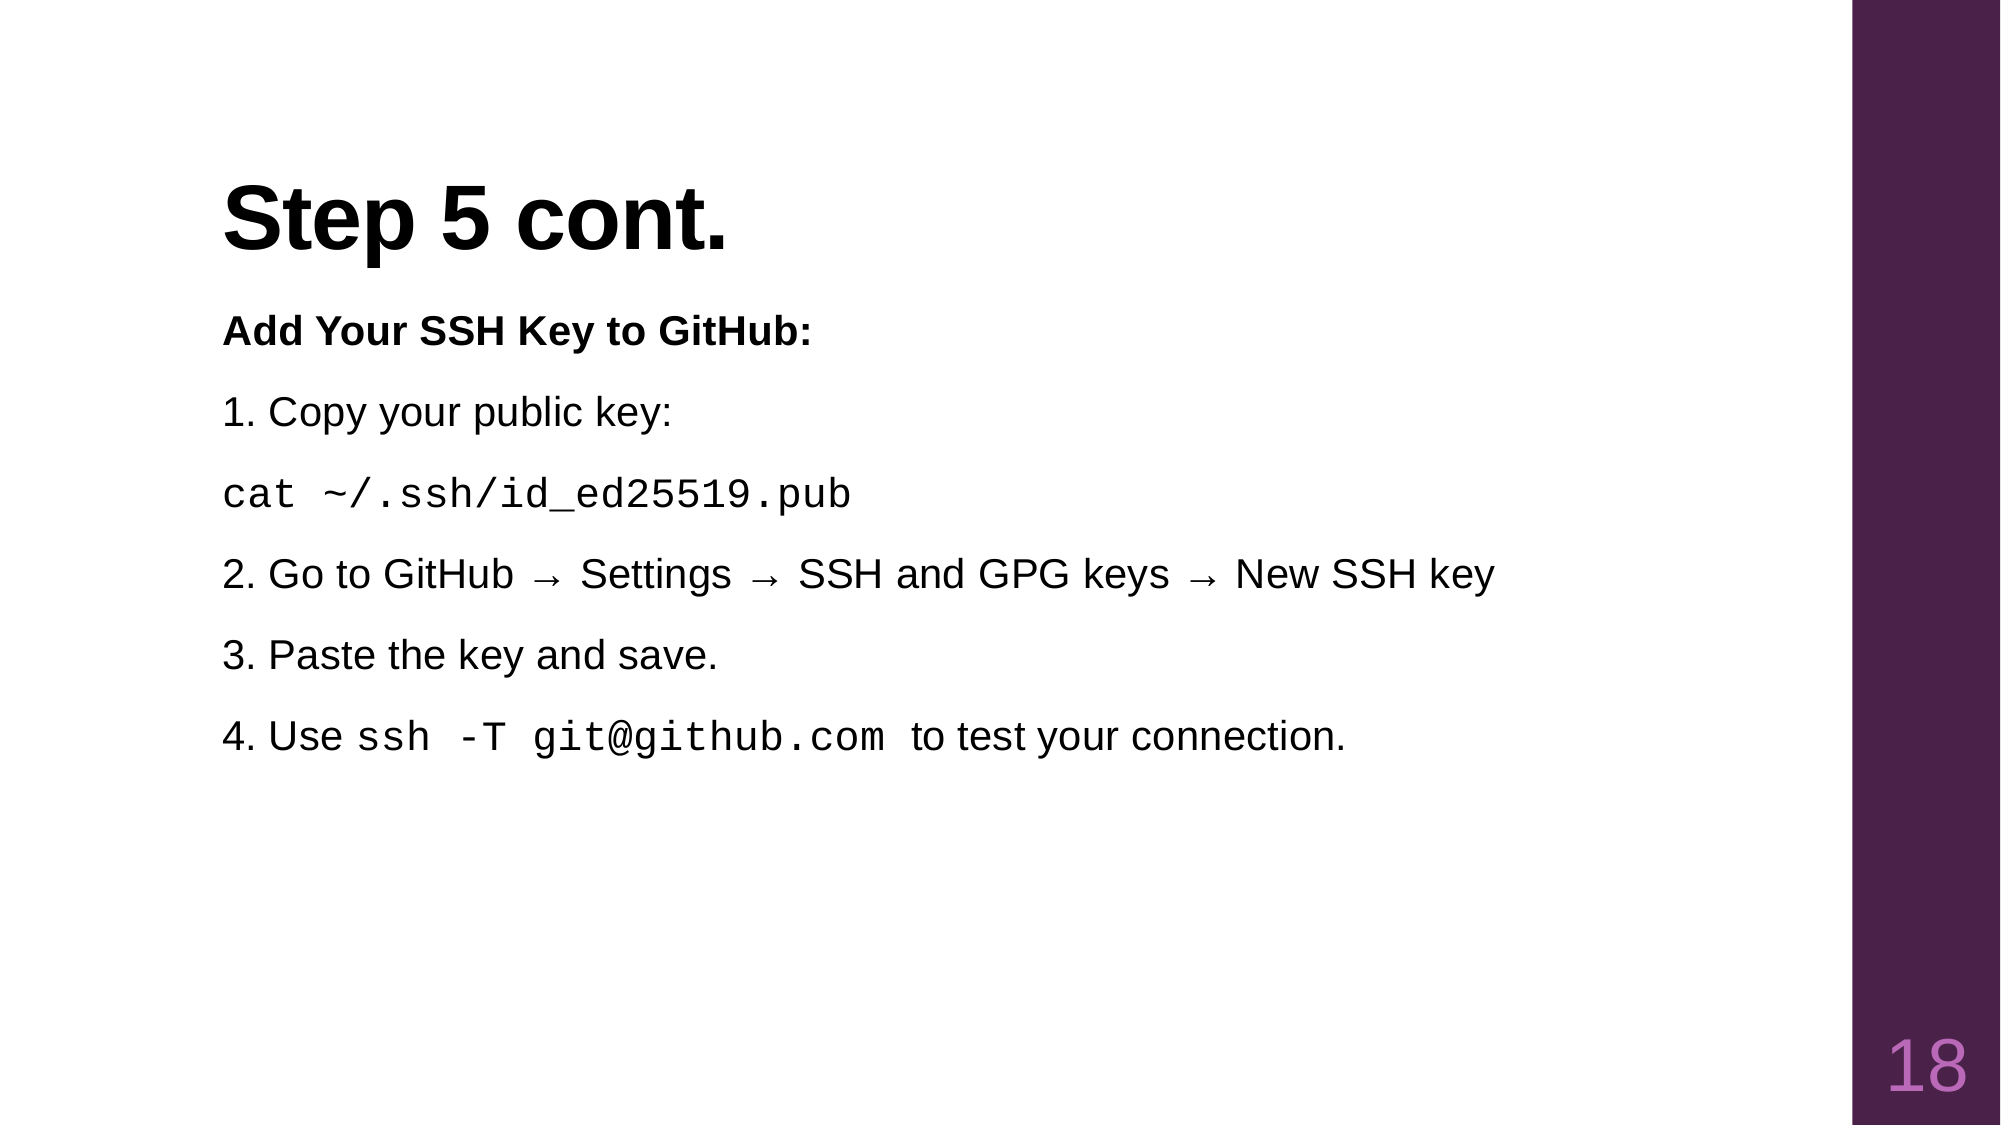

# Step 5 cont.
Add Your SSH Key to GitHub:
1. Copy your public key:
cat ~/.ssh/id_ed25519.pub
2. Go to GitHub → Settings → SSH and GPG keys → New SSH key
3. Paste the key and save.
4. Use ssh -T git@github.com to test your connection.
18